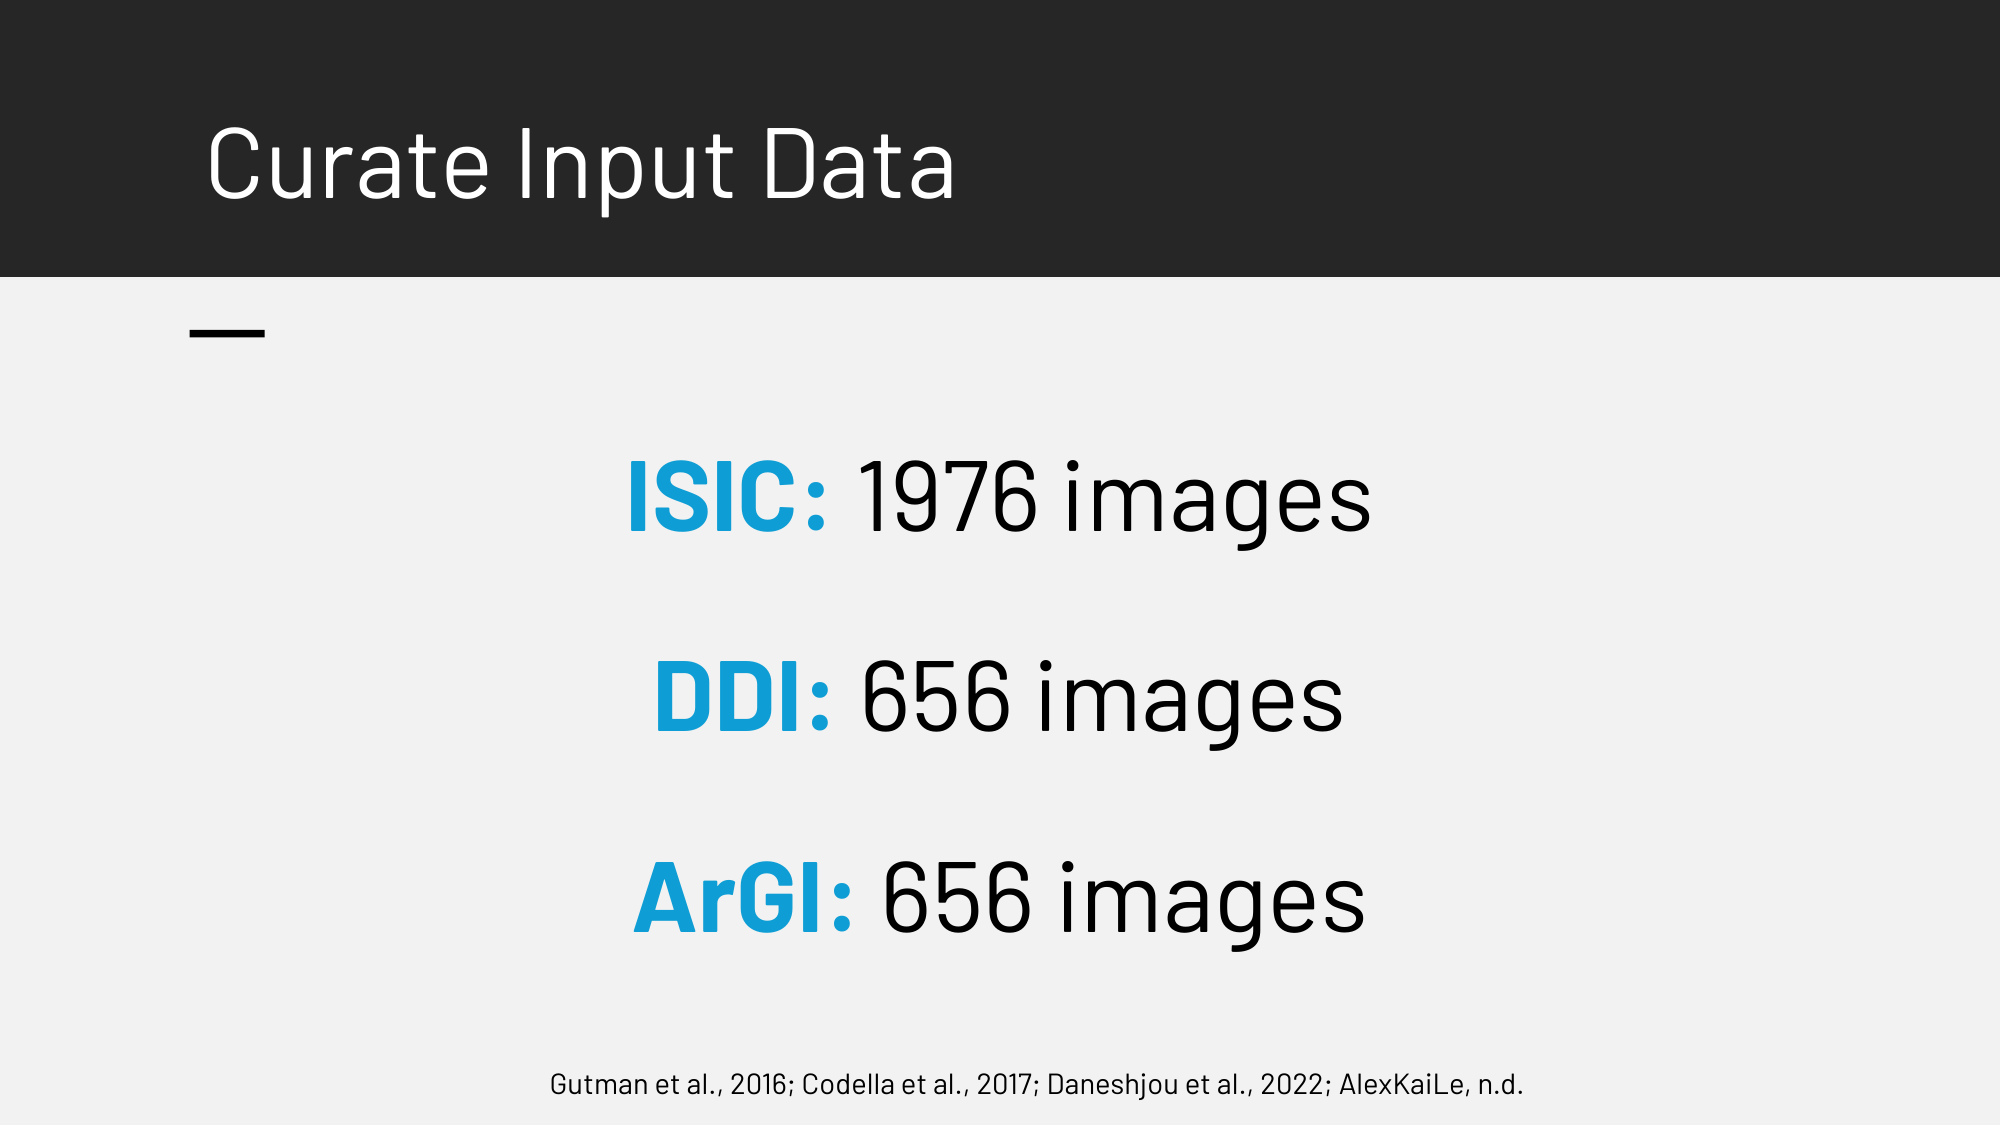

# Curate Input Data

ISIC: 1976 images
DDI: 656 images
ArGI: 656 images
Gutman et al., 2016; Codella et al., 2017; Daneshjou et al., 2022; AlexKaiLe, n.d.